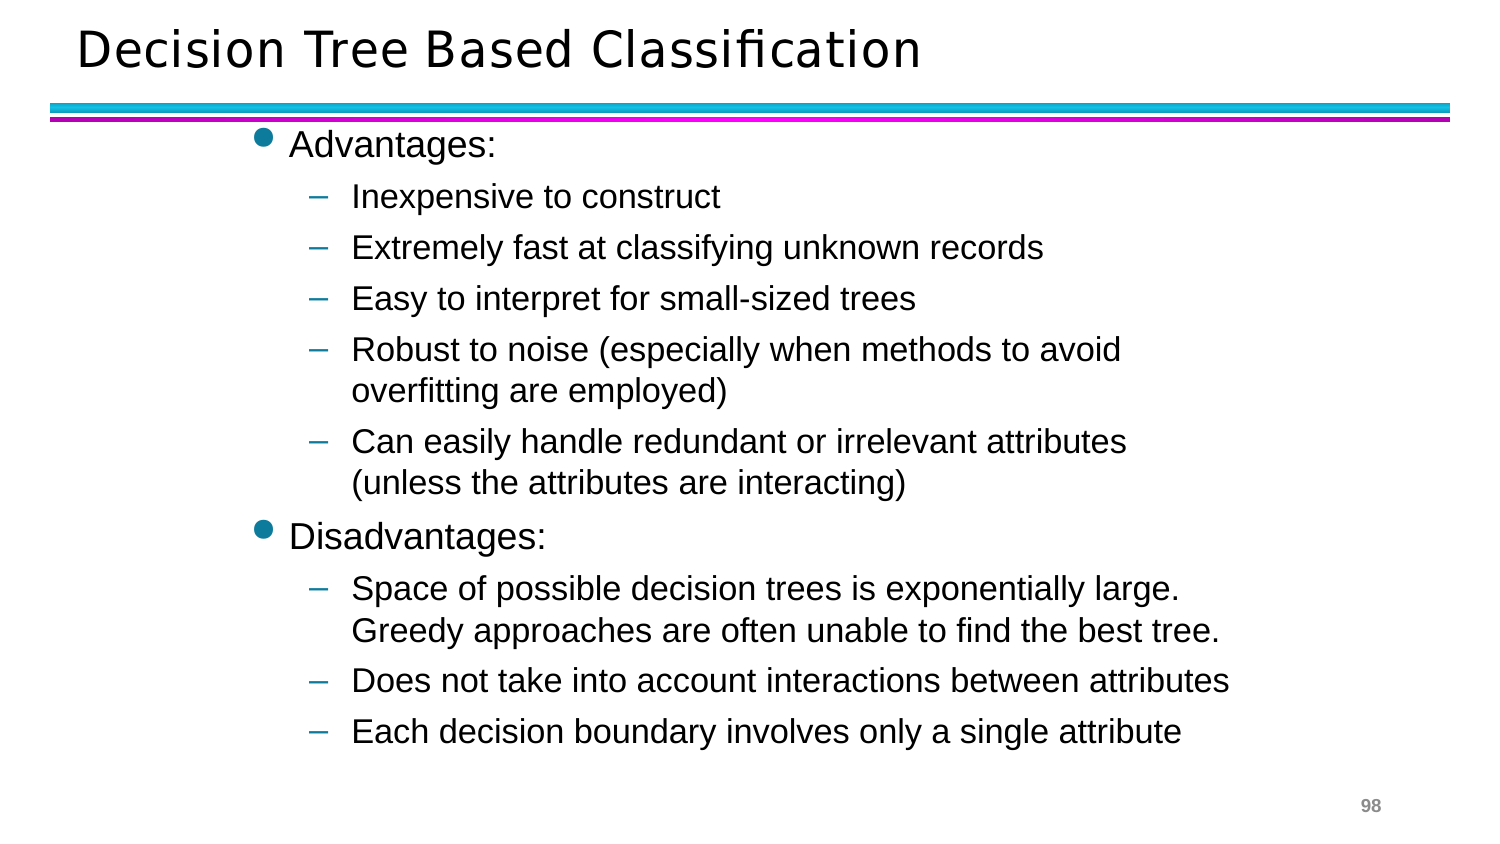

# Decision Tree Based Classification
Advantages:
Inexpensive to construct
Extremely fast at classifying unknown records
Easy to interpret for small-sized trees
Robust to noise (especially when methods to avoid overfitting are employed)
Can easily handle redundant or irrelevant attributes (unless the attributes are interacting)
Disadvantages:
Space of possible decision trees is exponentially large. Greedy approaches are often unable to find the best tree.
Does not take into account interactions between attributes
Each decision boundary involves only a single attribute
98